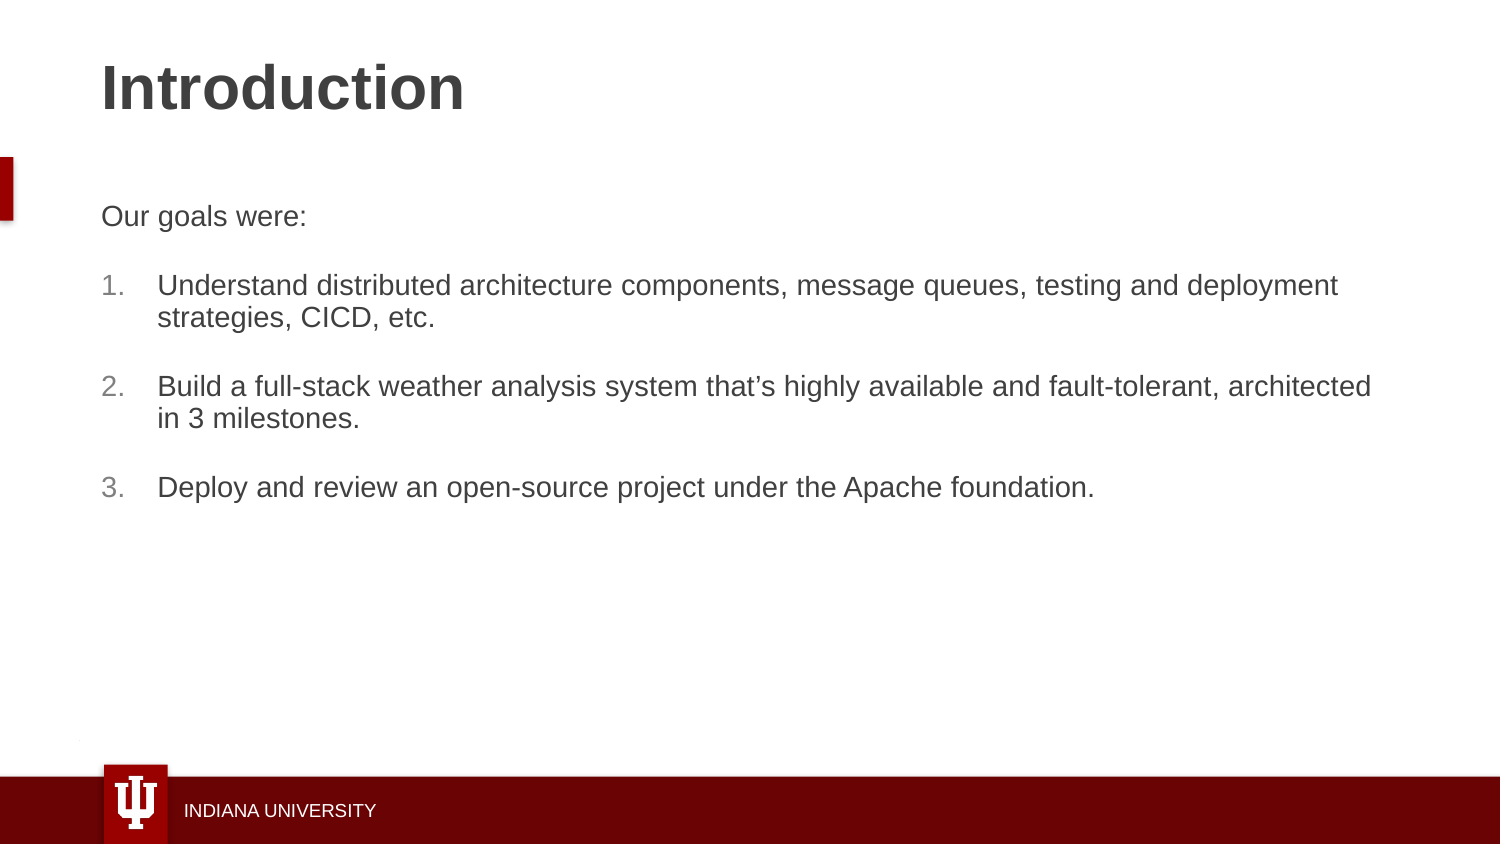

# Introduction
Our goals were:
Understand distributed architecture components, message queues, testing and deployment strategies, CICD, etc.
Build a full-stack weather analysis system that’s highly available and fault-tolerant, architected in 3 milestones.
Deploy and review an open-source project under the Apache foundation.